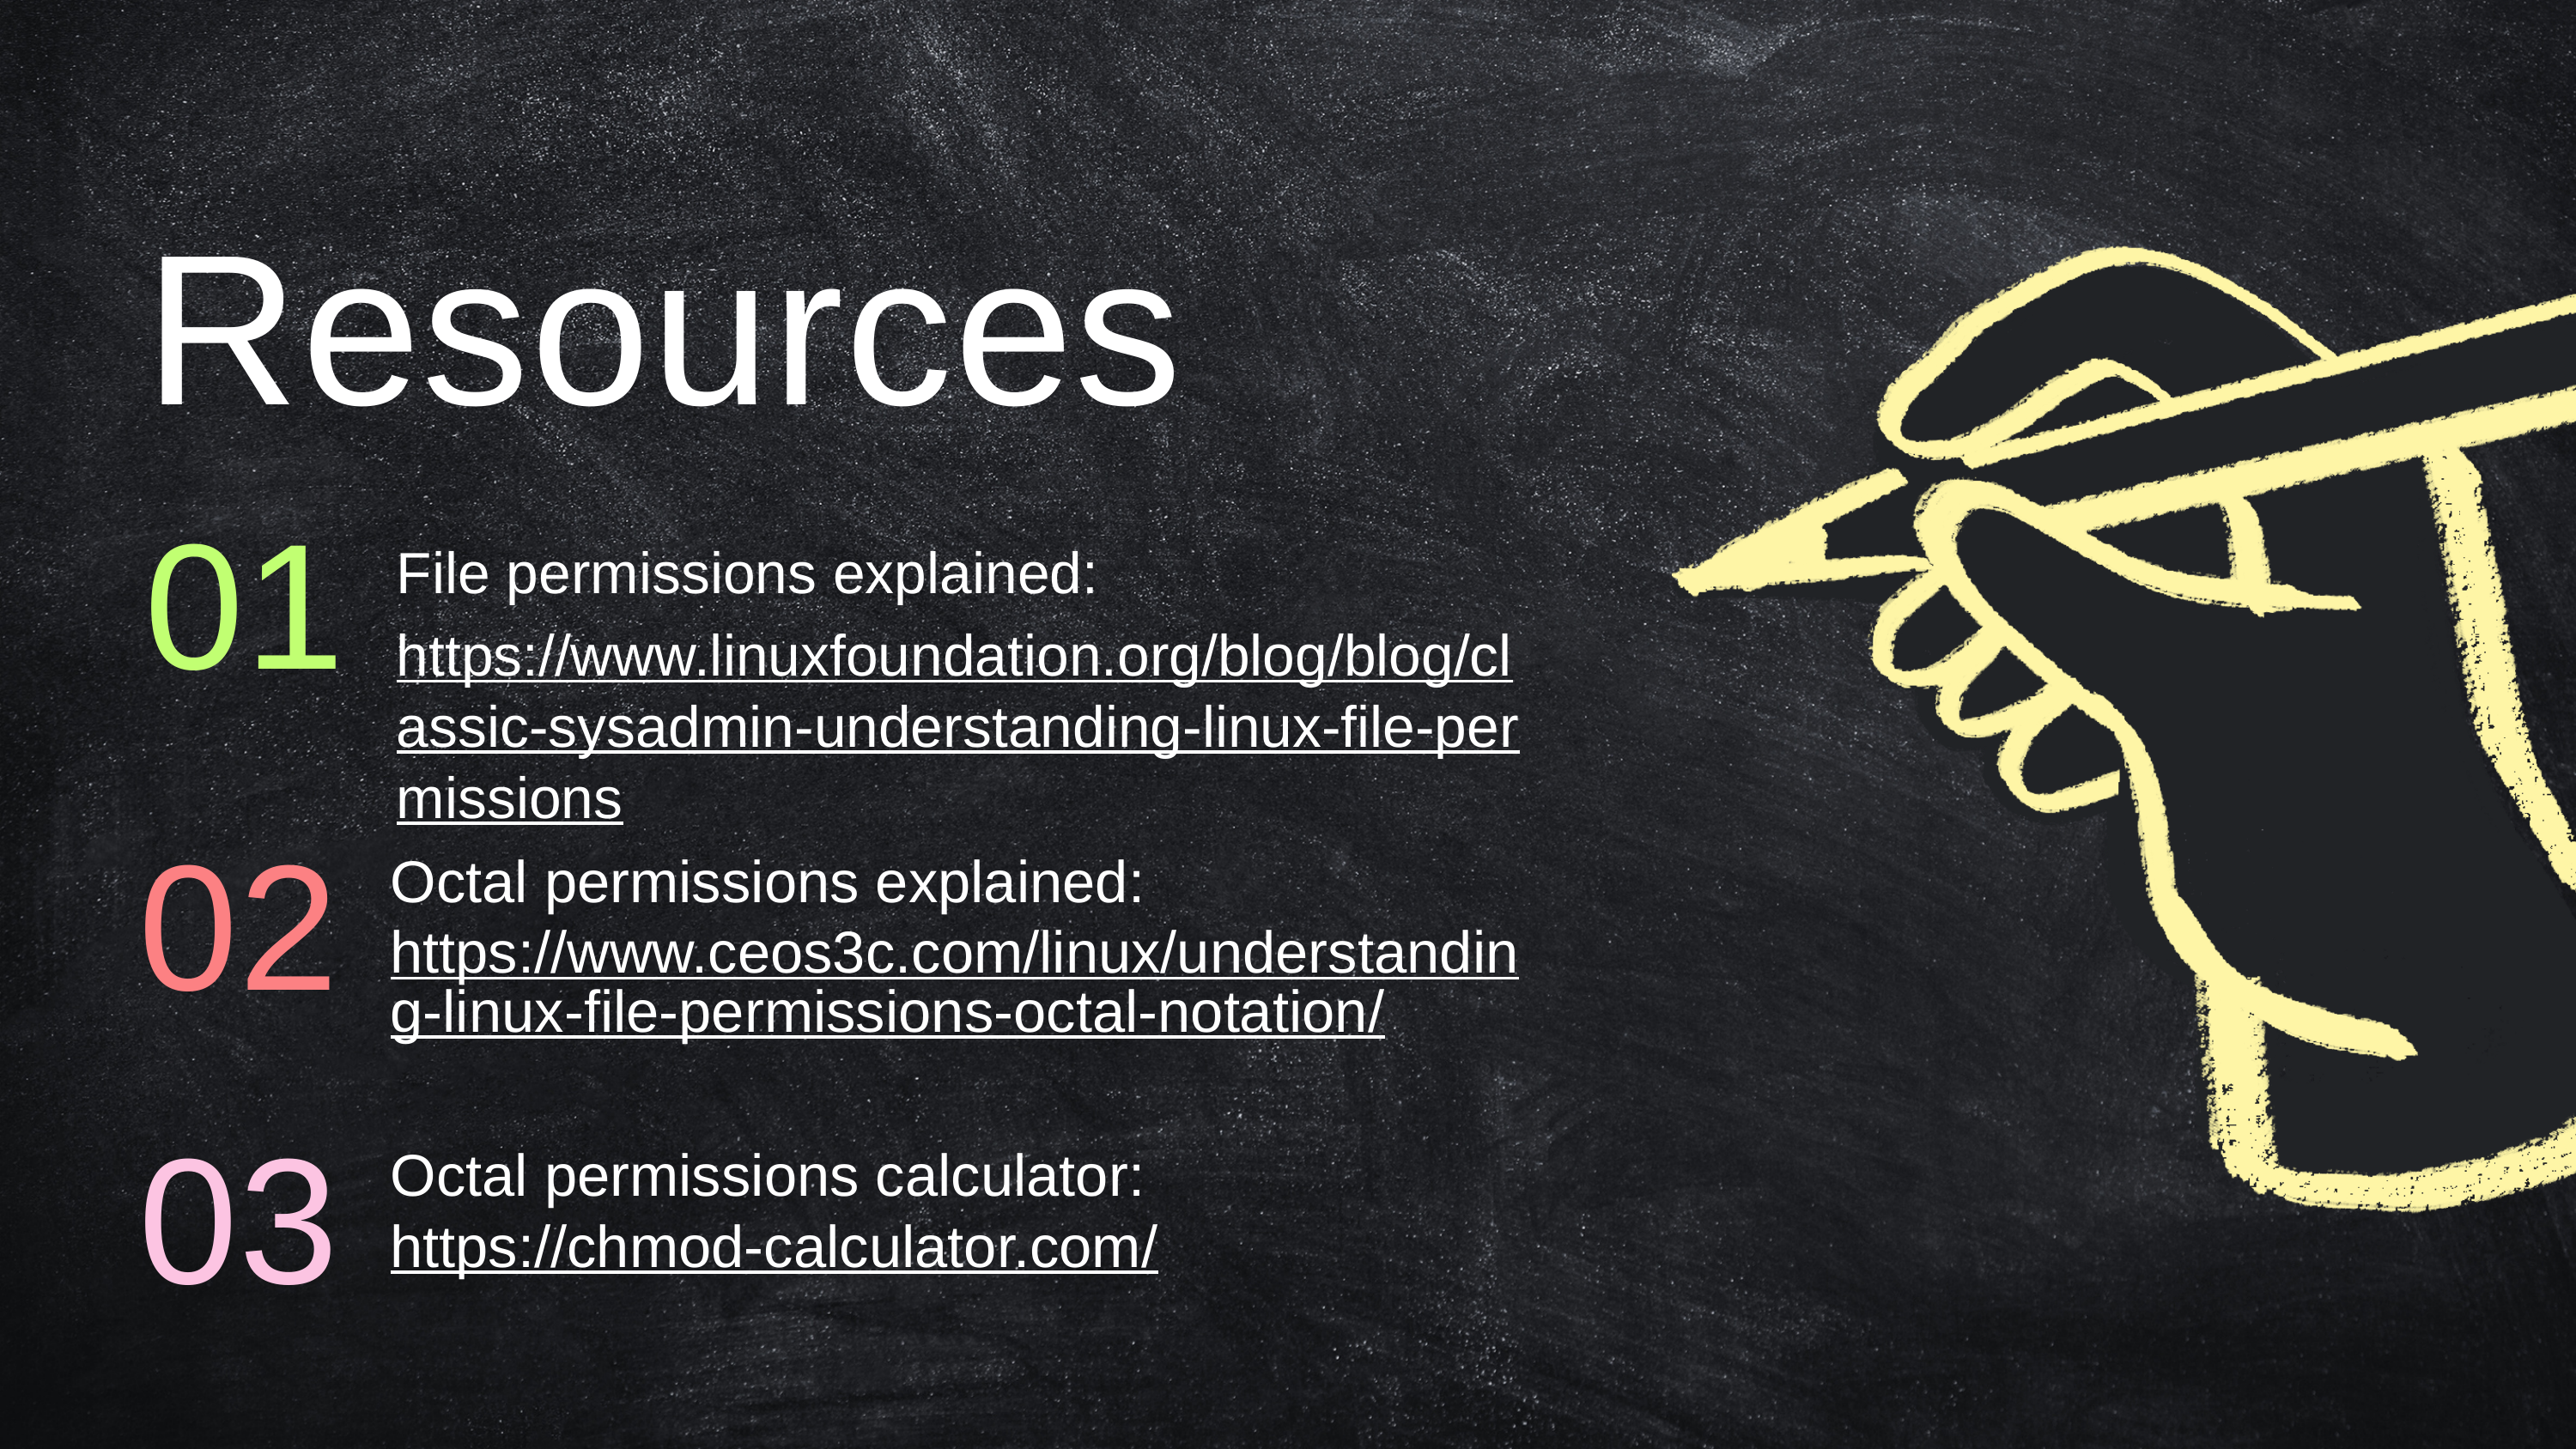

Resources

File permissions explained:
https://www.linuxfoundation.org/blog/blog/classic-sysadmin-understanding-linux-file-permissions

01
Octal permissions explained:
https://www.ceos3c.com/linux/understanding-linux-file-permissions-octal-notation/

02
Octal permissions calculator:
https://chmod-calculator.com/

03